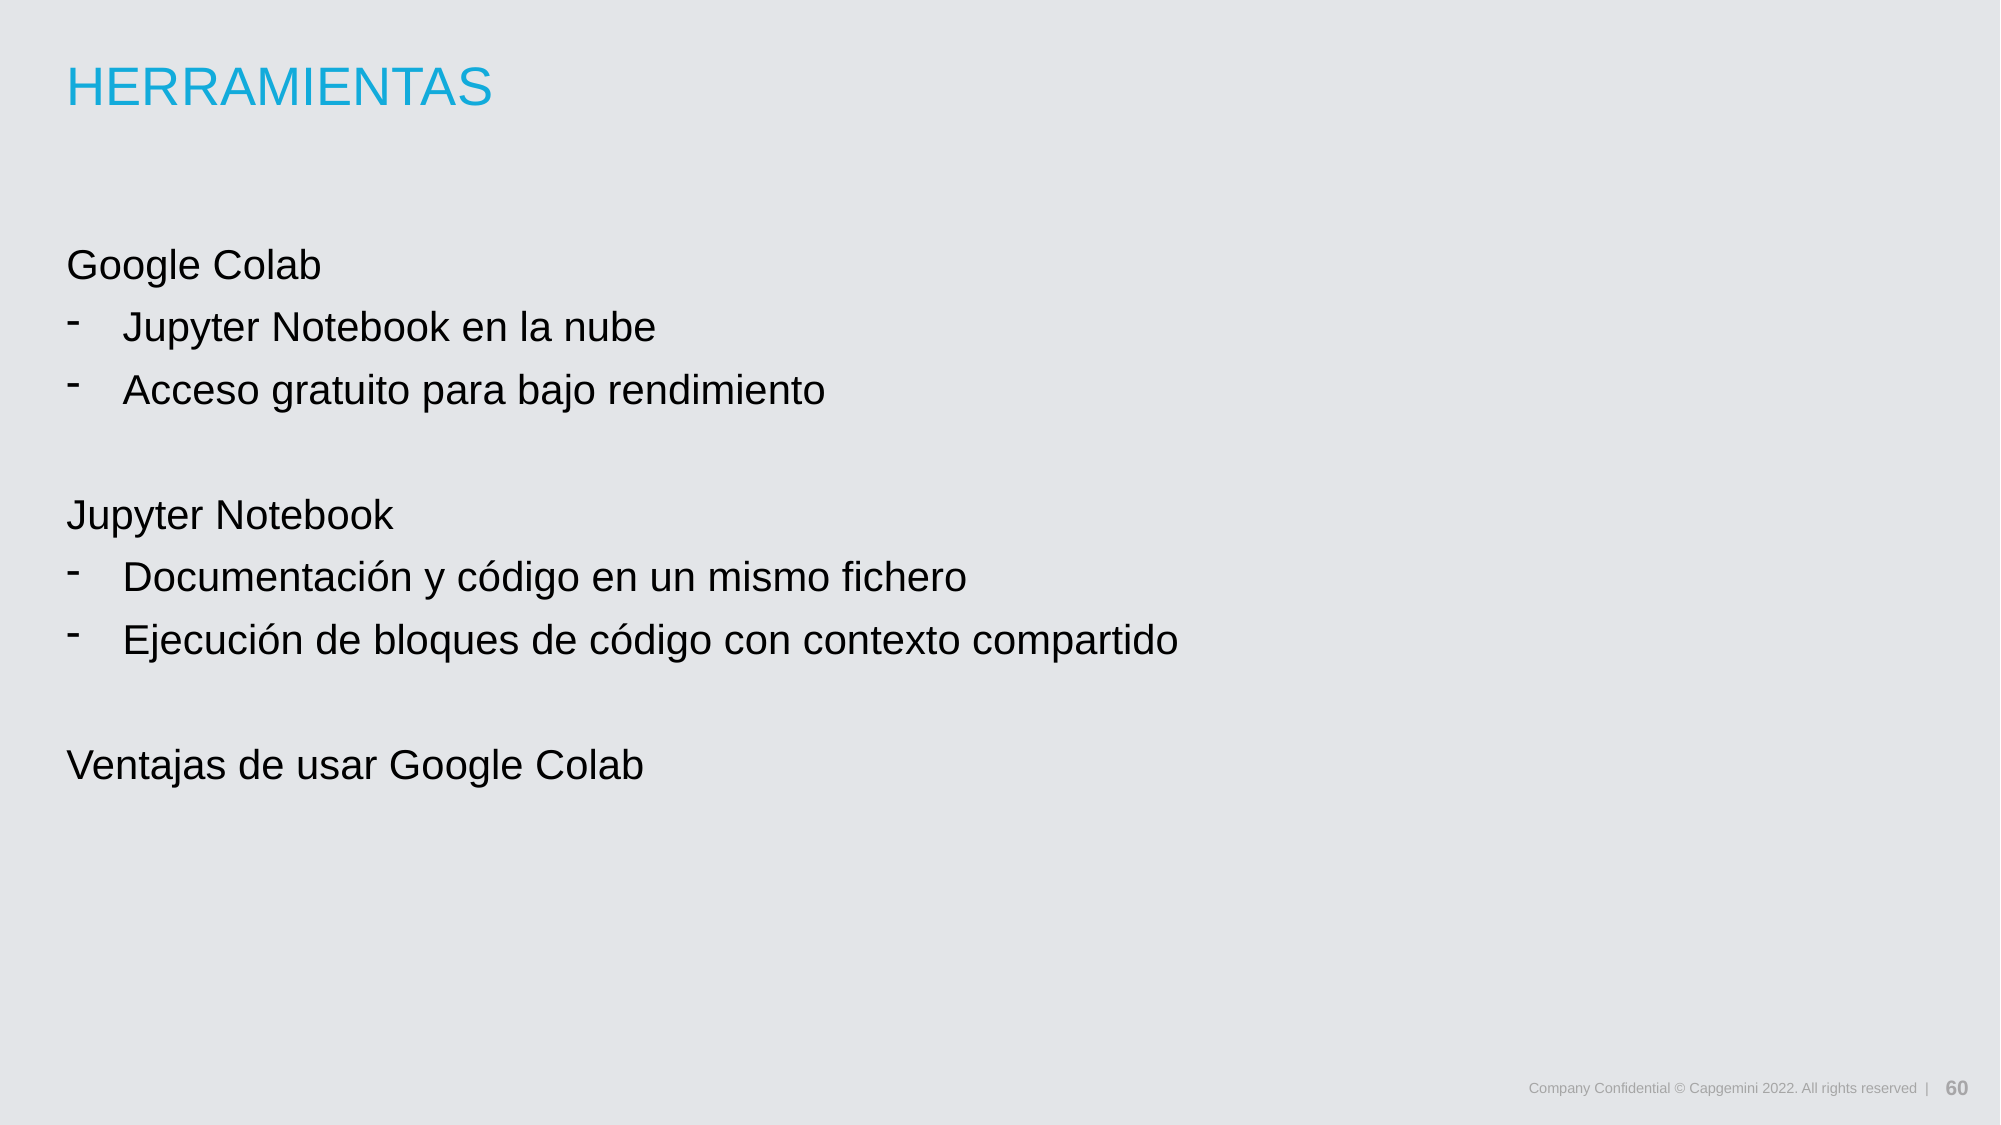

# herramientas
Google Colab
Jupyter Notebook en la nube
Acceso gratuito para bajo rendimiento

Jupyter Notebook
Documentación y código en un mismo fichero
Ejecución de bloques de código con contexto compartido

Ventajas de usar Google Colab

60